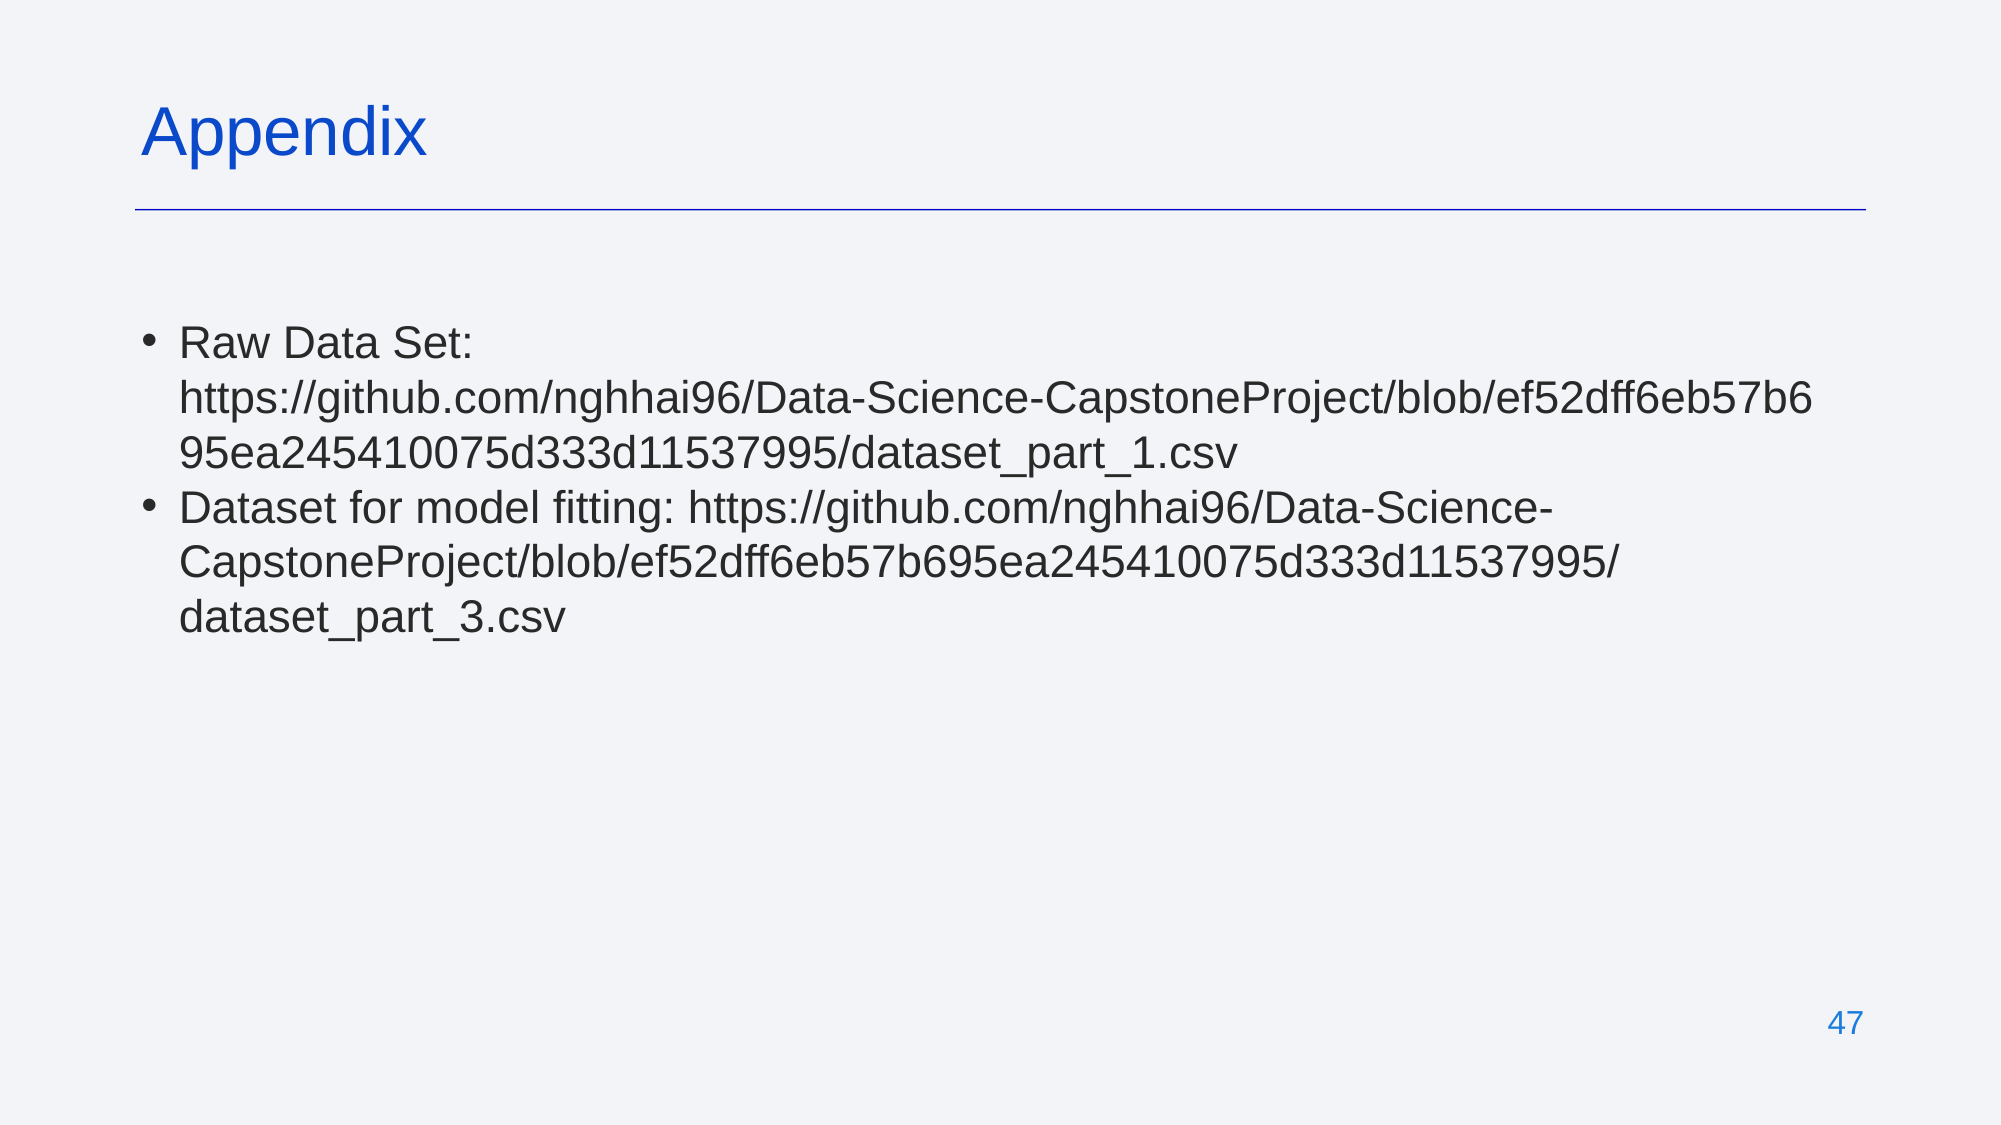

Appendix
Raw Data Set: https://github.com/nghhai96/Data-Science-CapstoneProject/blob/ef52dff6eb57b695ea245410075d333d11537995/dataset_part_1.csv
Dataset for model fitting: https://github.com/nghhai96/Data-Science-CapstoneProject/blob/ef52dff6eb57b695ea245410075d333d11537995/dataset_part_3.csv
47